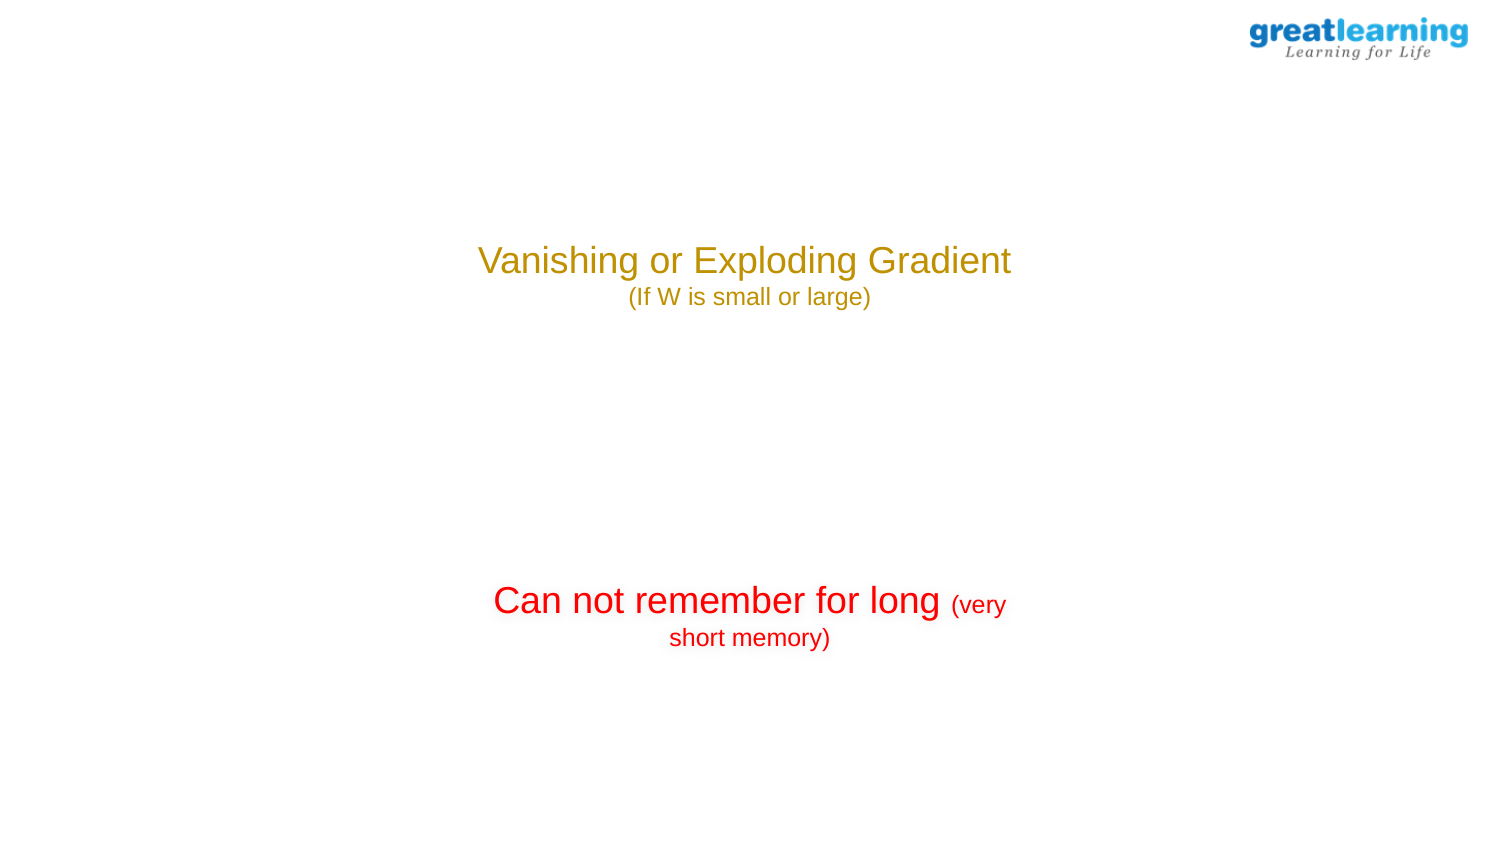

Vanishing or Exploding Gradient
(If W is small or large)
Can not remember for long (very short memory)